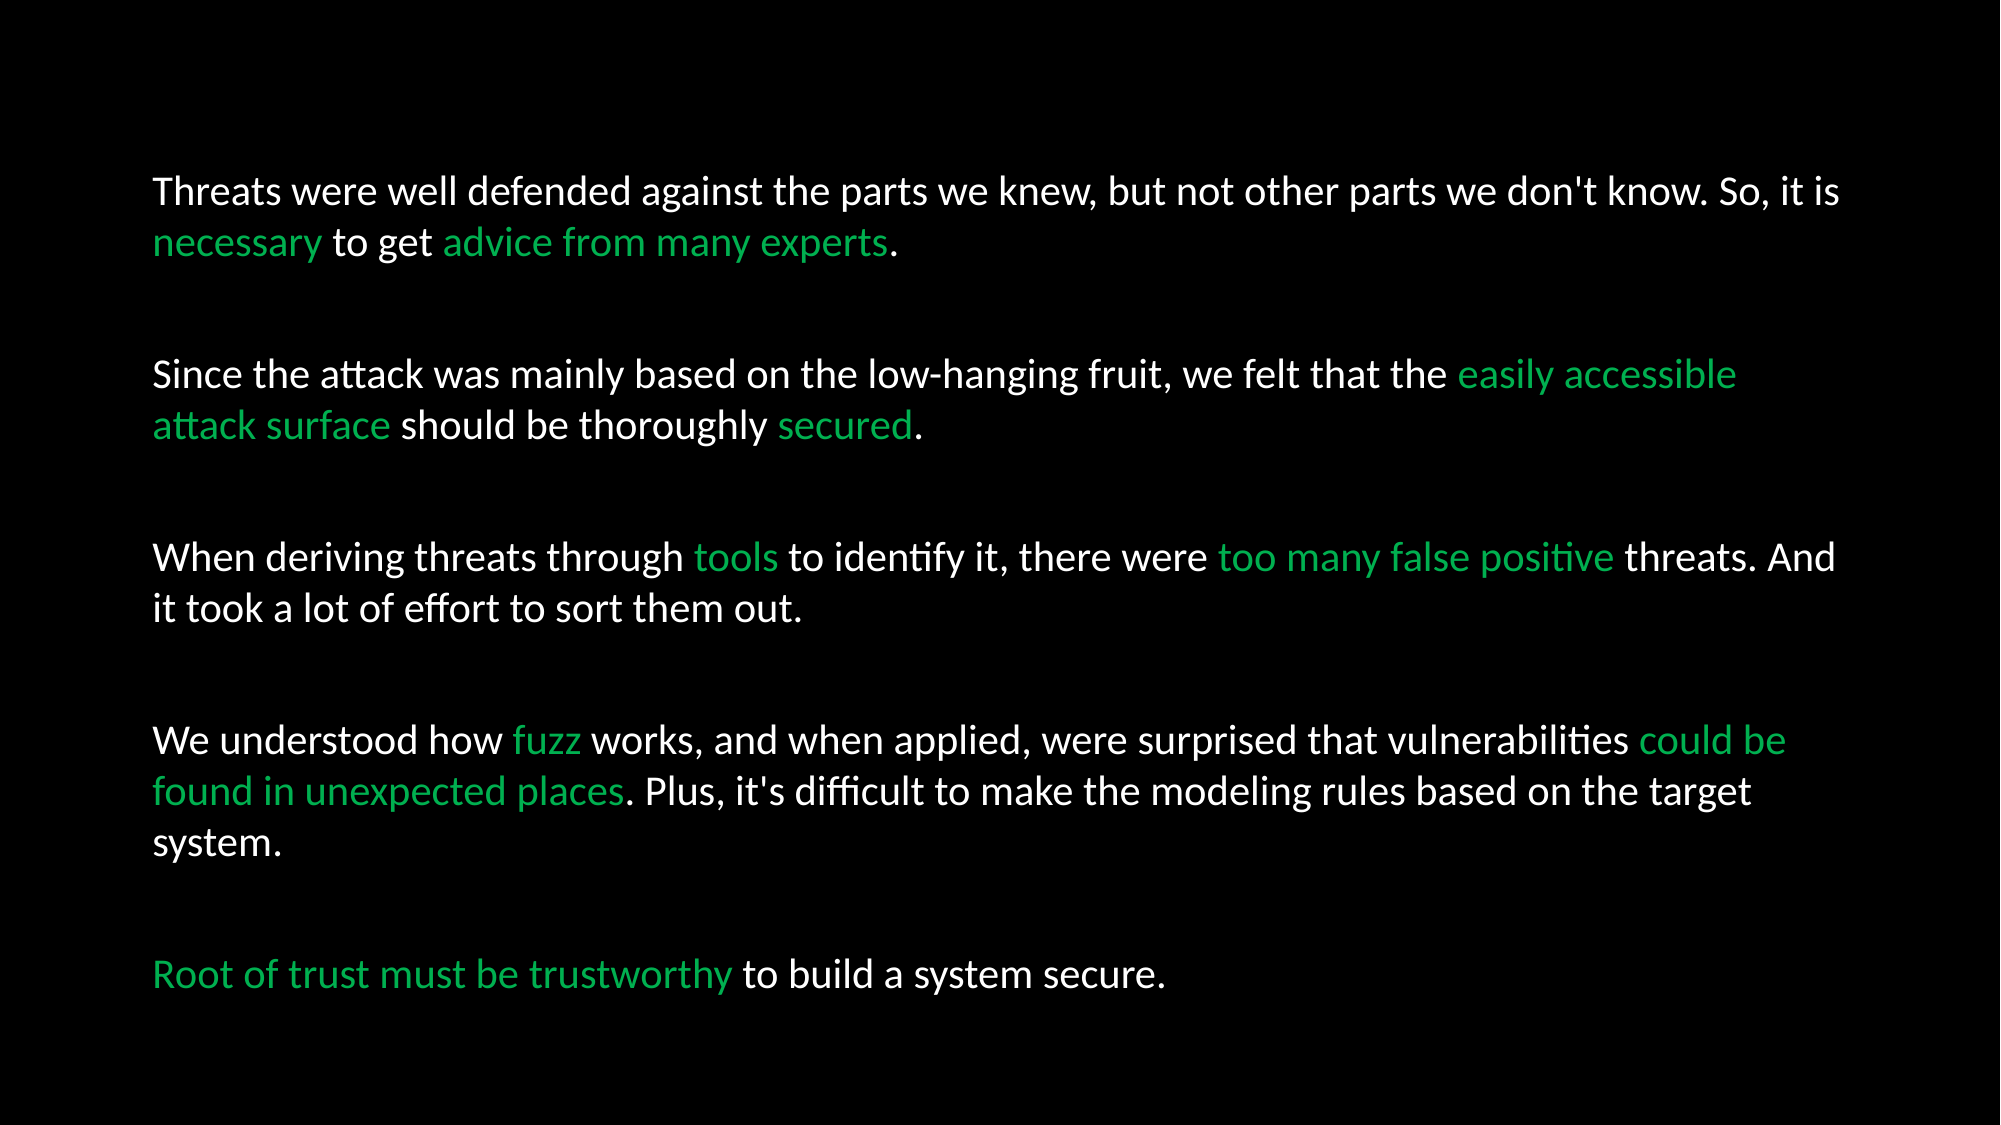

Threats were well defended against the parts we knew, but not other parts we don't know. So, it is necessary to get advice from many experts.

Since the attack was mainly based on the low-hanging fruit, we felt that the easily accessible attack surface should be thoroughly secured.

When deriving threats through tools to identify it, there were too many false positive threats. And it took a lot of effort to sort them out.

We understood how fuzz works, and when applied, were surprised that vulnerabilities could be found in unexpected places. Plus, it's difficult to make the modeling rules based on the target system.

Root of trust must be trustworthy to build a system secure.